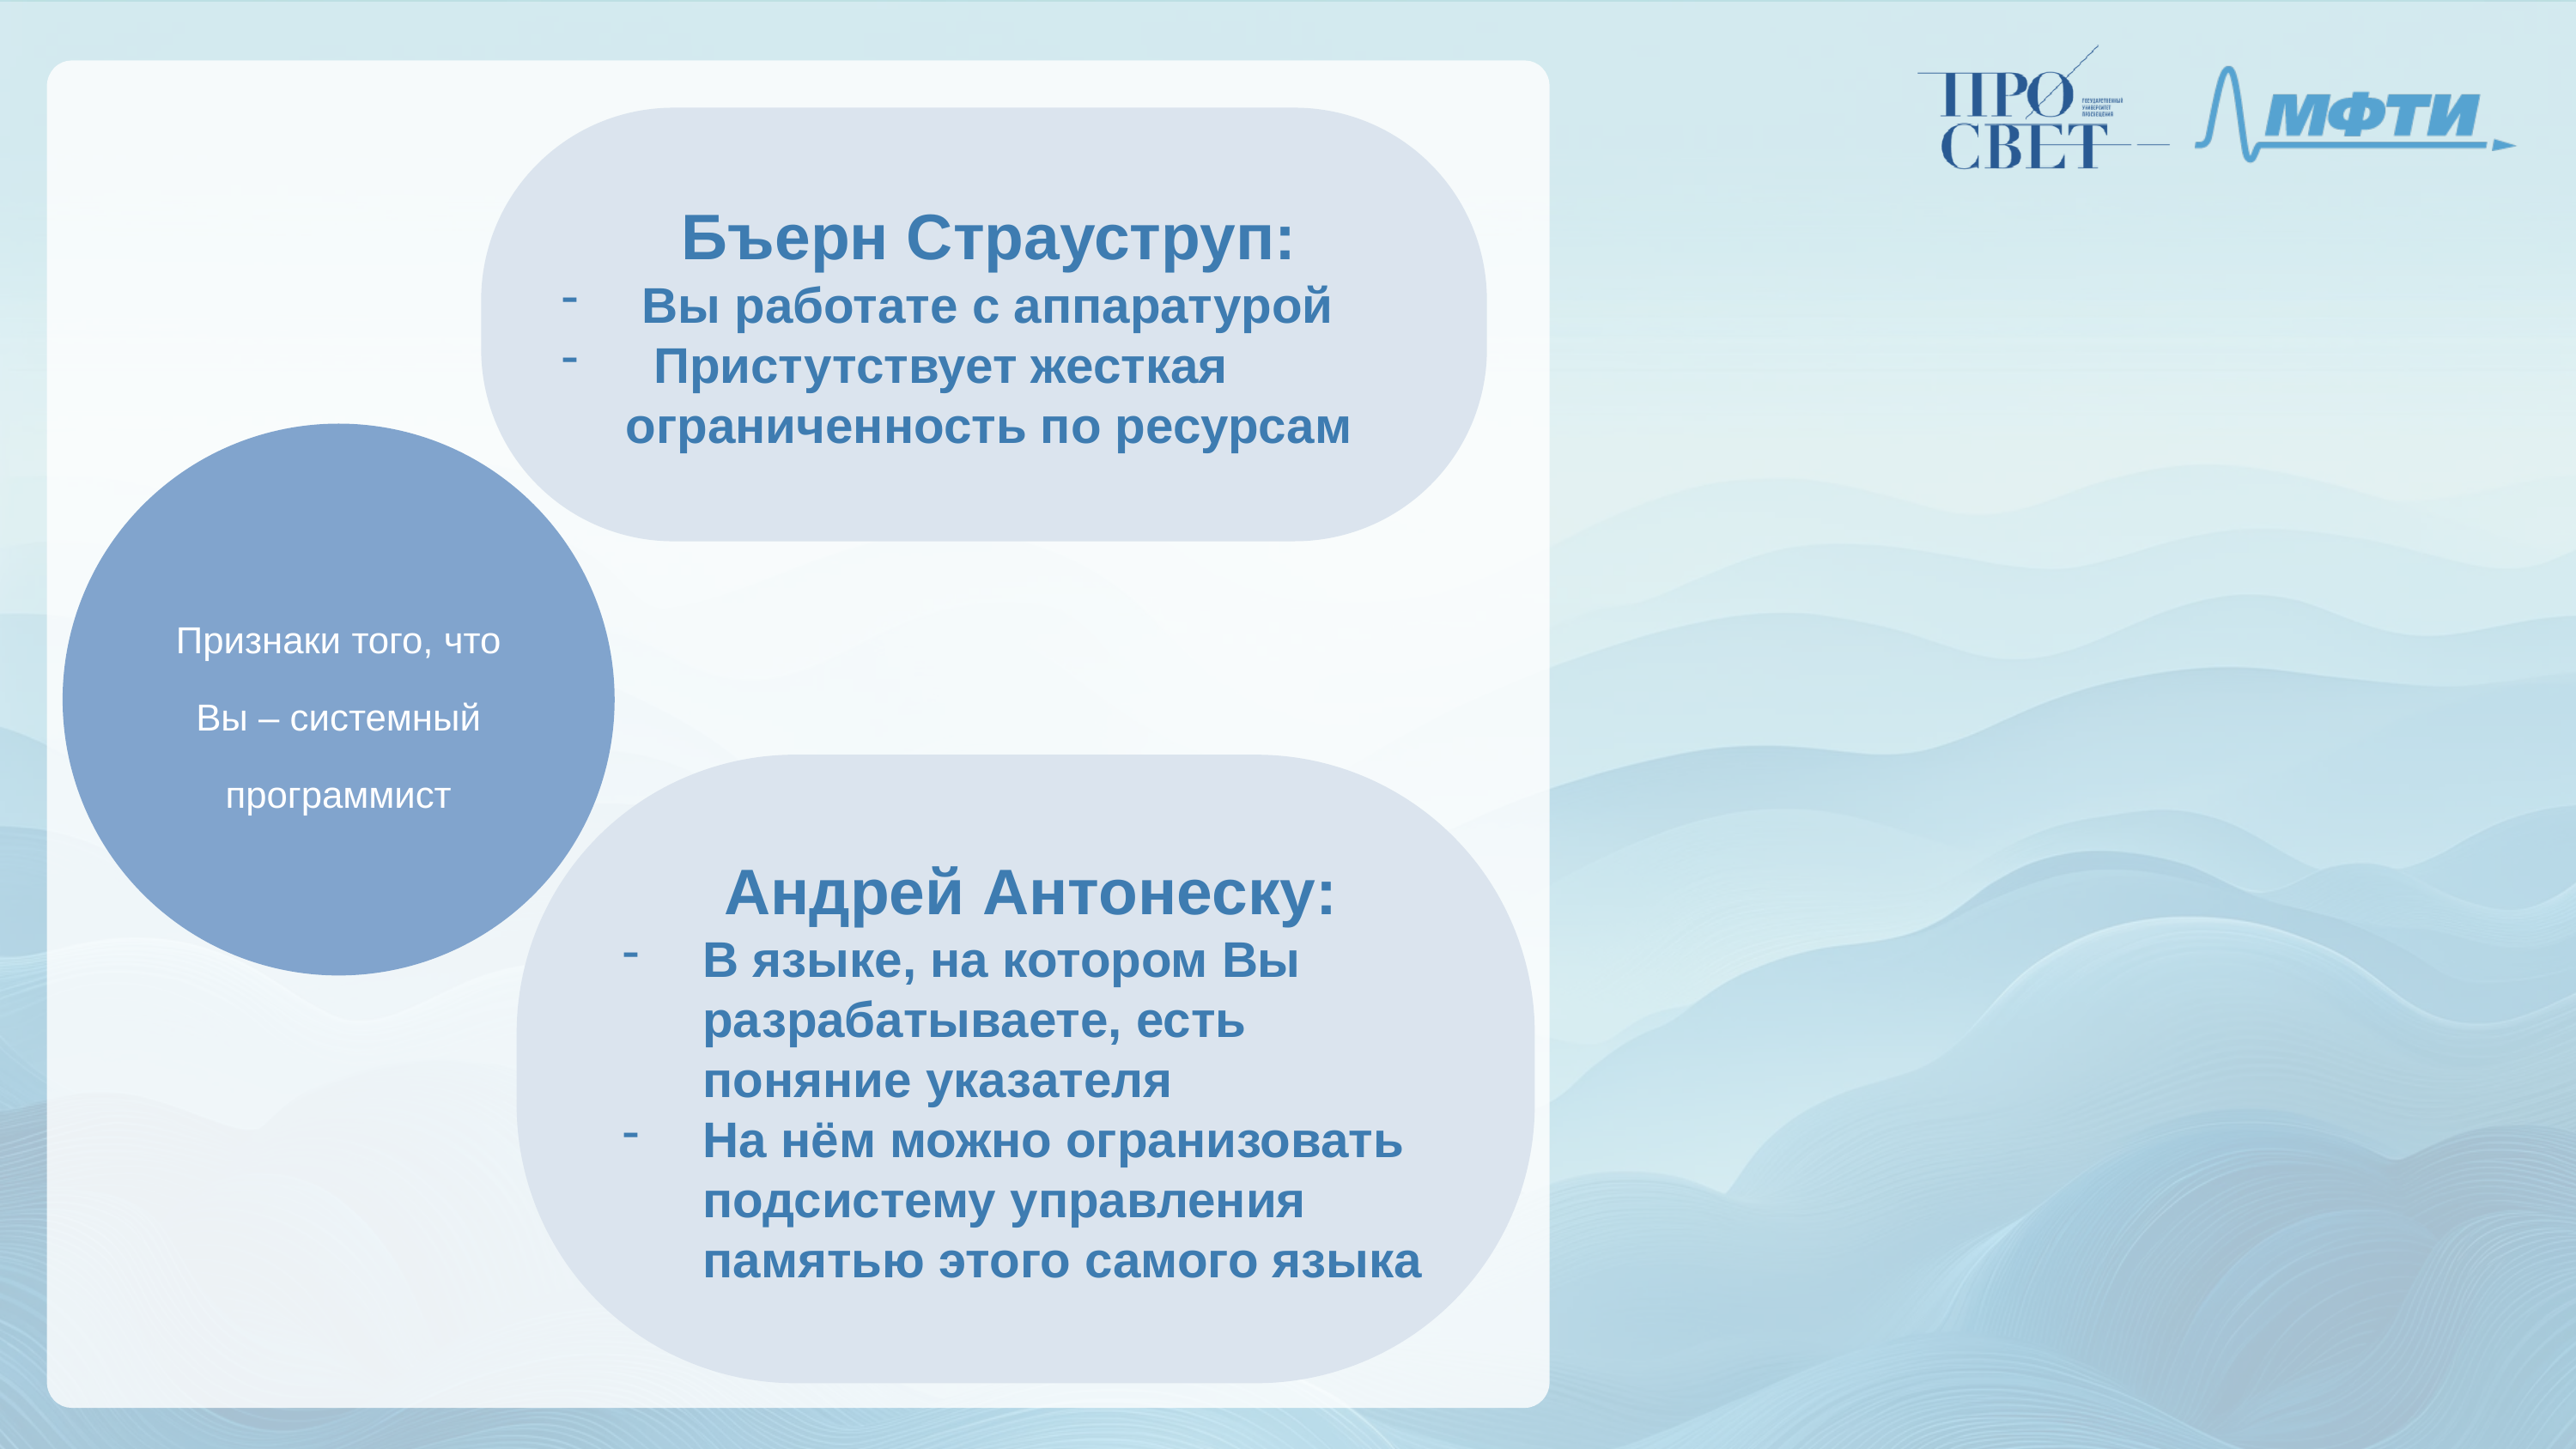

Бъерн Страуструп:
Вы работате с аппаратурой
  Пристутствует жесткая ограниченность по ресурсам
Признаки того, что Вы – системный программист
Андрей Антонеску:
В языке, на котором Вы разрабатываете, есть поняние указателя
На нём можно огранизовать подсистему управления памятью этого самого языка